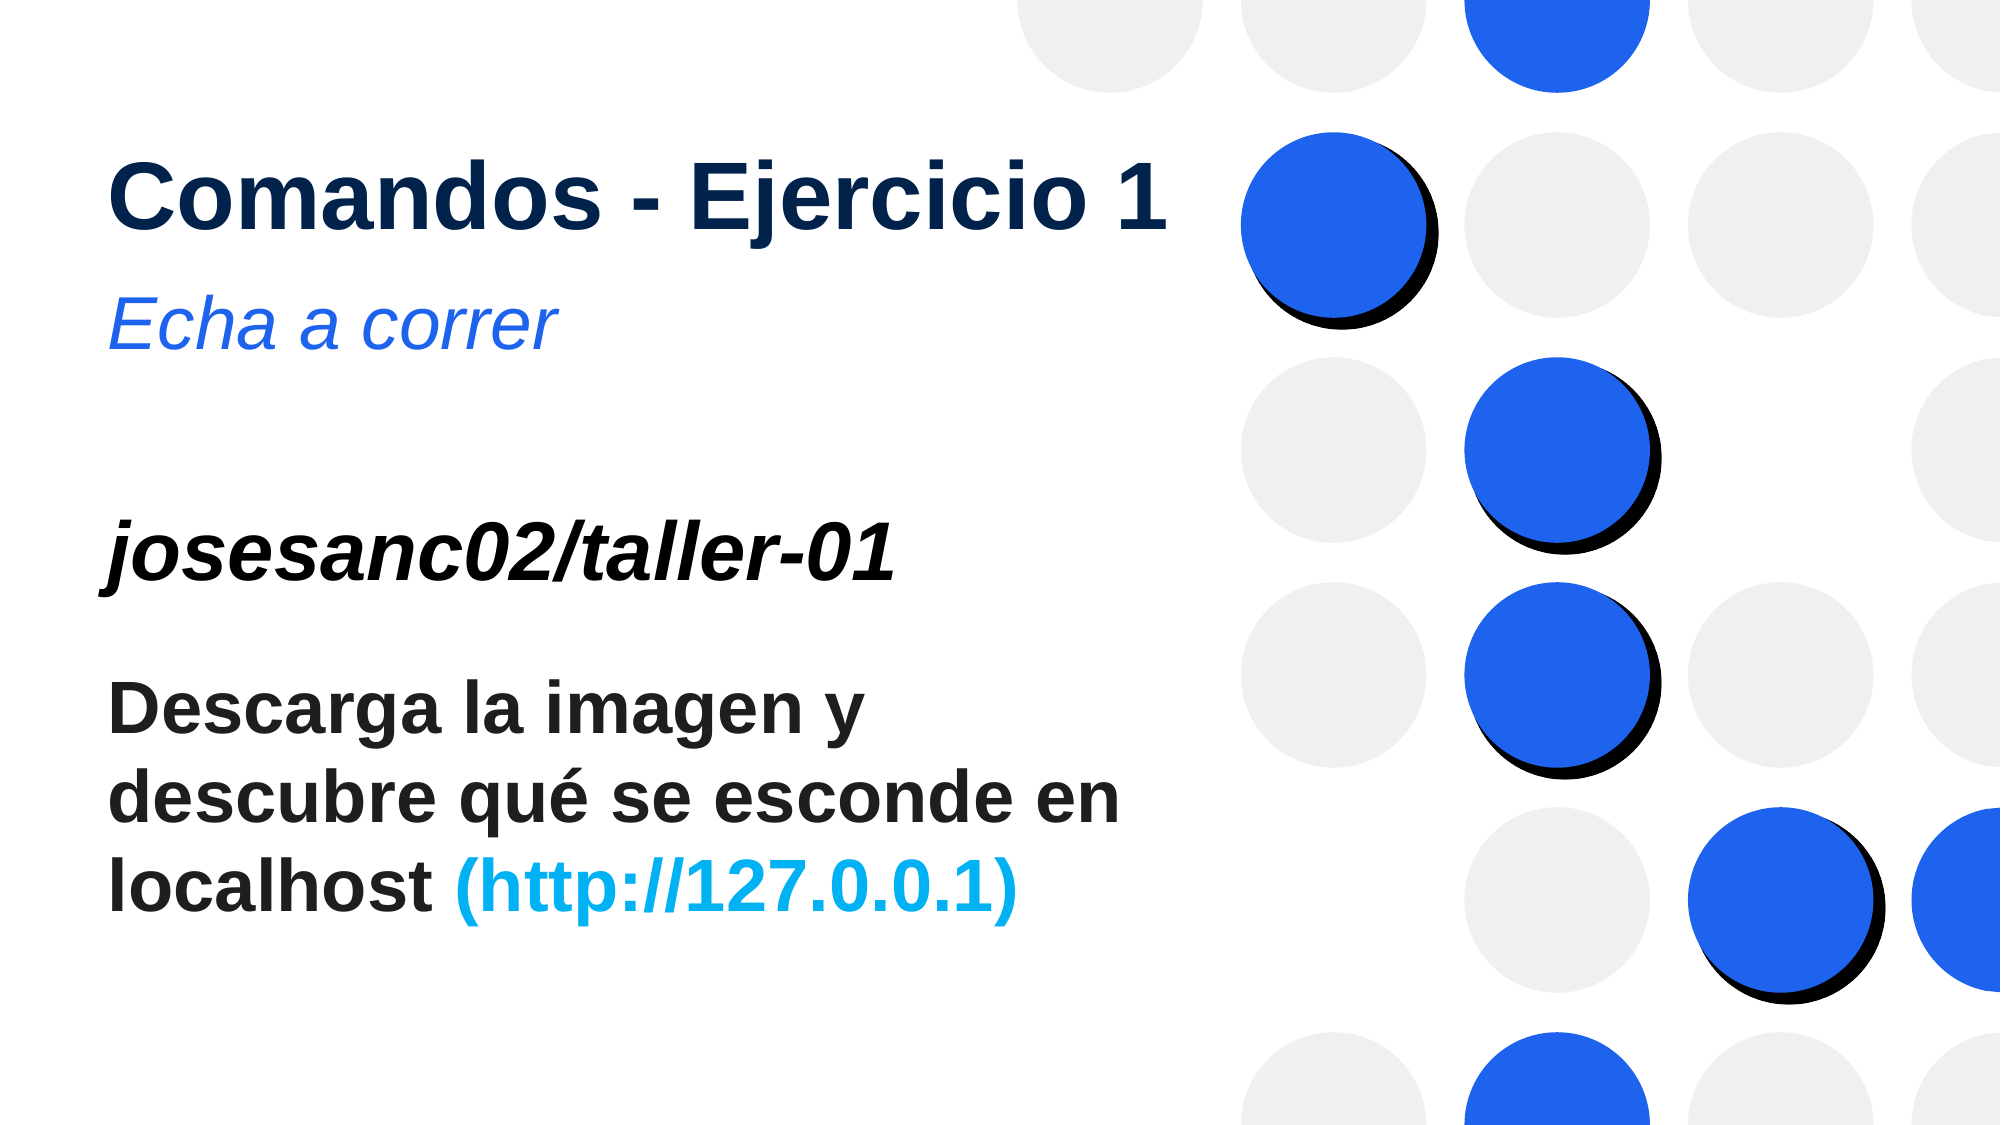

# Comandos - Ejercicio 1
Echa a correr
josesanc02/taller-01
Descarga la imagen y descubre qué se esconde en localhost (http://127.0.0.1)